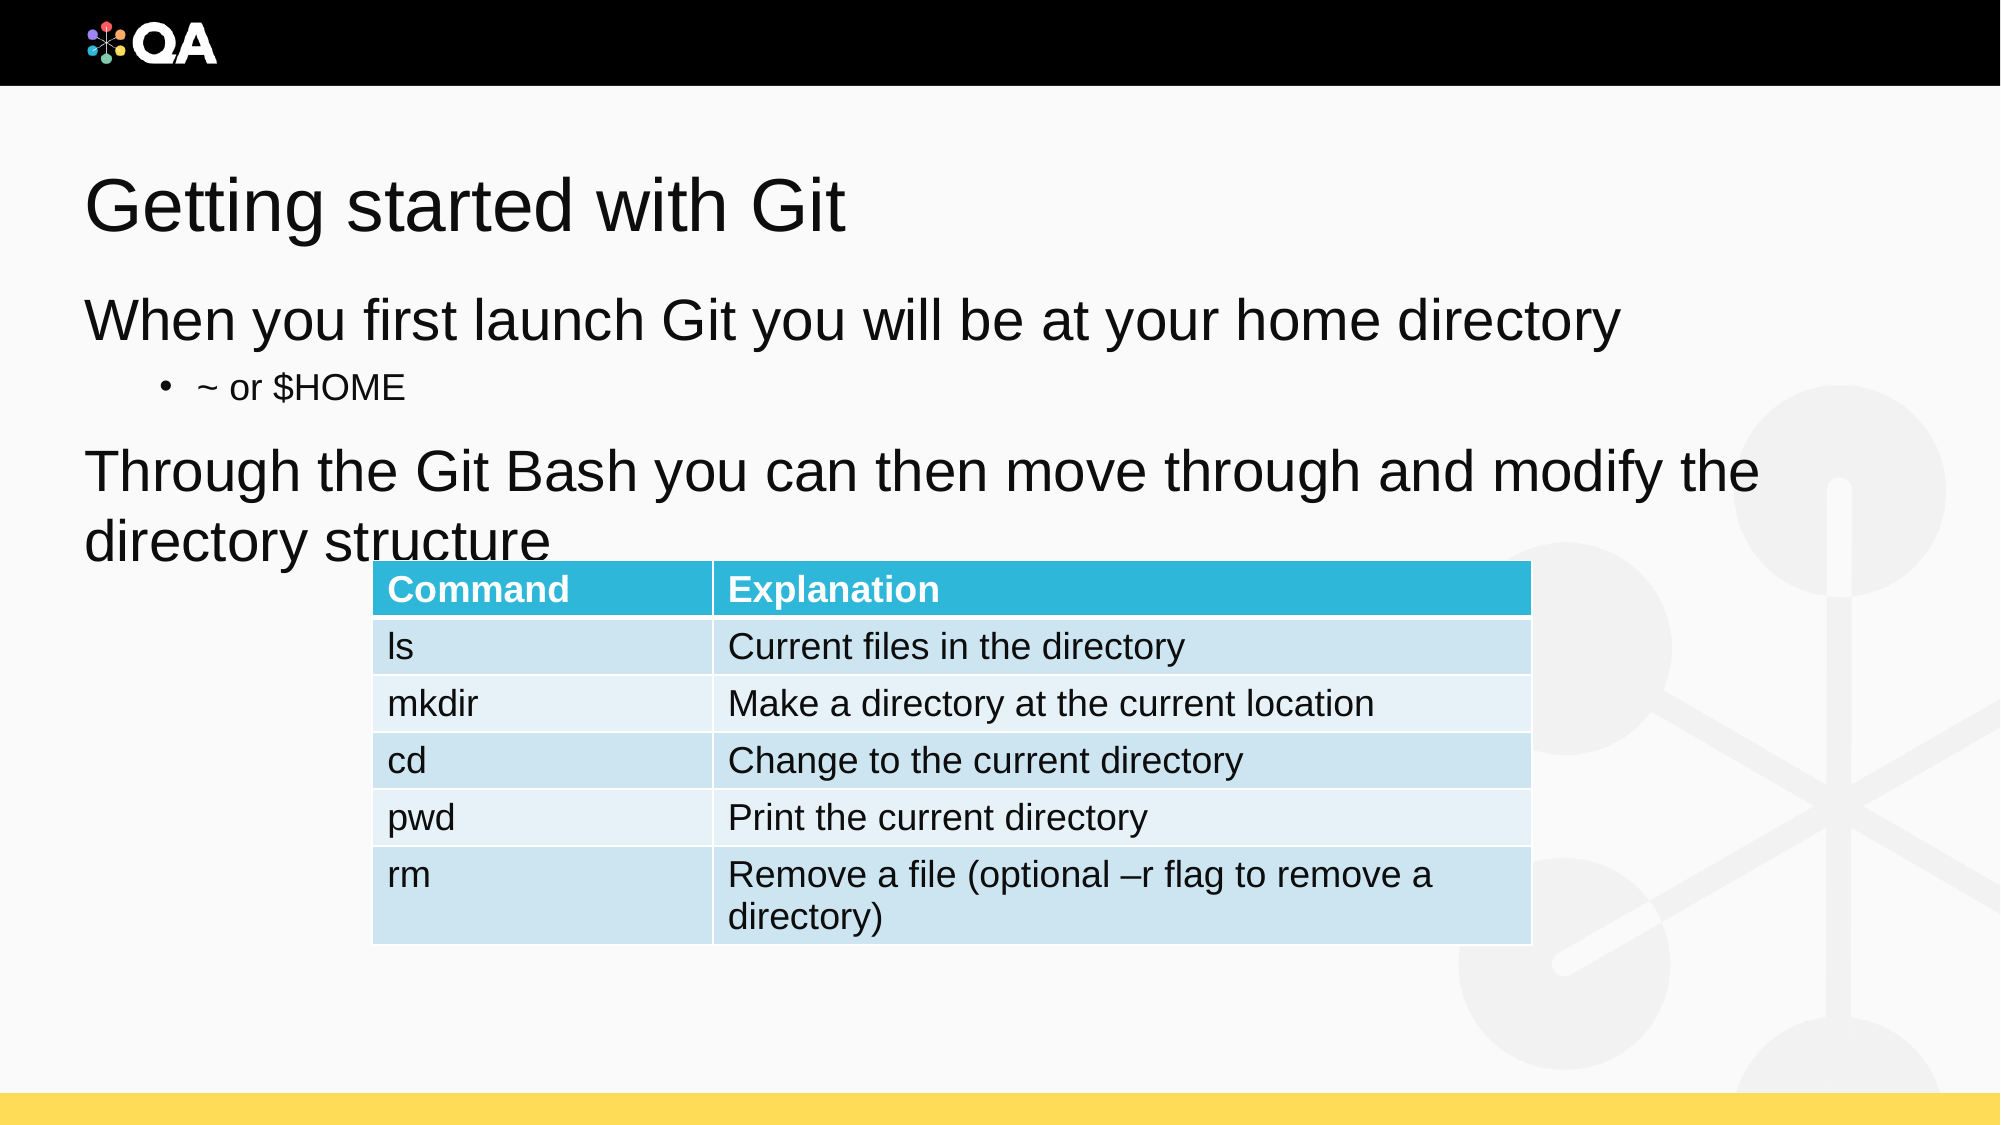

# Getting started with Git
When you first launch Git you will be at your home directory
~ or $HOME
Through the Git Bash you can then move through and modify the directory structure
| Command | Explanation |
| --- | --- |
| ls | Current files in the directory |
| mkdir | Make a directory at the current location |
| cd | Change to the current directory |
| pwd | Print the current directory |
| rm | Remove a file (optional –r flag to remove a directory) |